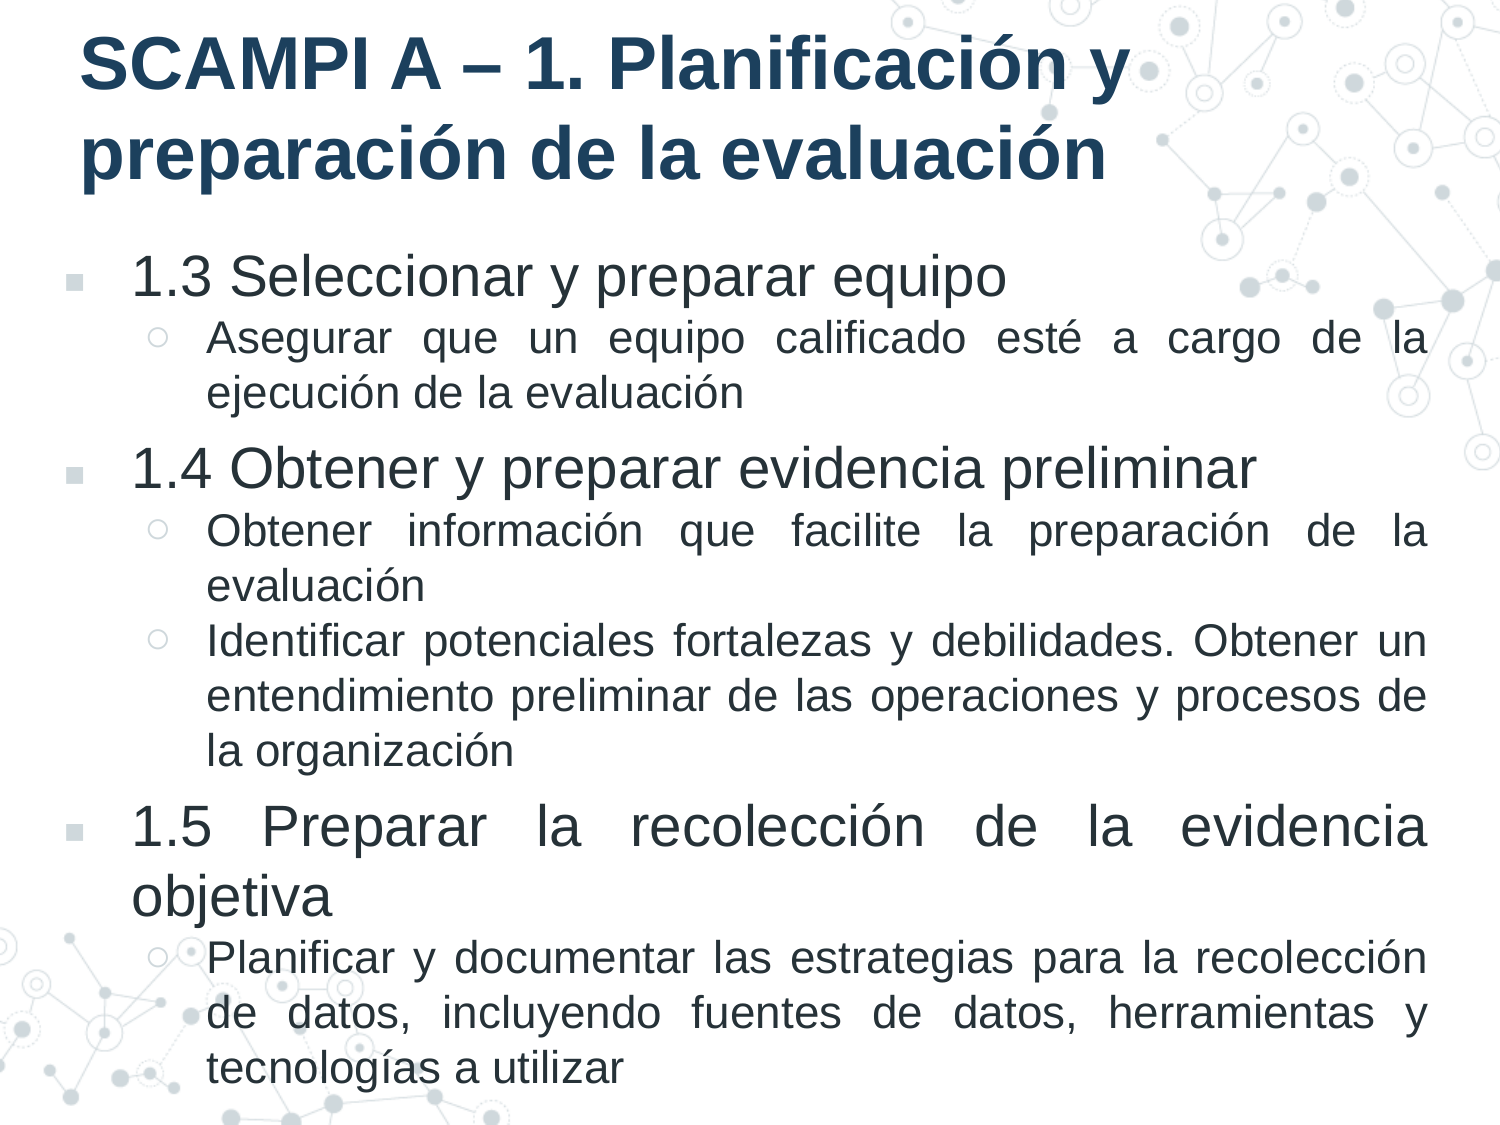

# SCAMPI A – 1. Planificación y preparación de la evaluación
1.3 Seleccionar y preparar equipo
Asegurar que un equipo calificado esté a cargo de la ejecución de la evaluación
1.4 Obtener y preparar evidencia preliminar
Obtener información que facilite la preparación de la evaluación
Identificar potenciales fortalezas y debilidades. Obtener un entendimiento preliminar de las operaciones y procesos de la organización
1.5 Preparar la recolección de la evidencia objetiva
Planificar y documentar las estrategias para la recolección de datos, incluyendo fuentes de datos, herramientas y tecnologías a utilizar